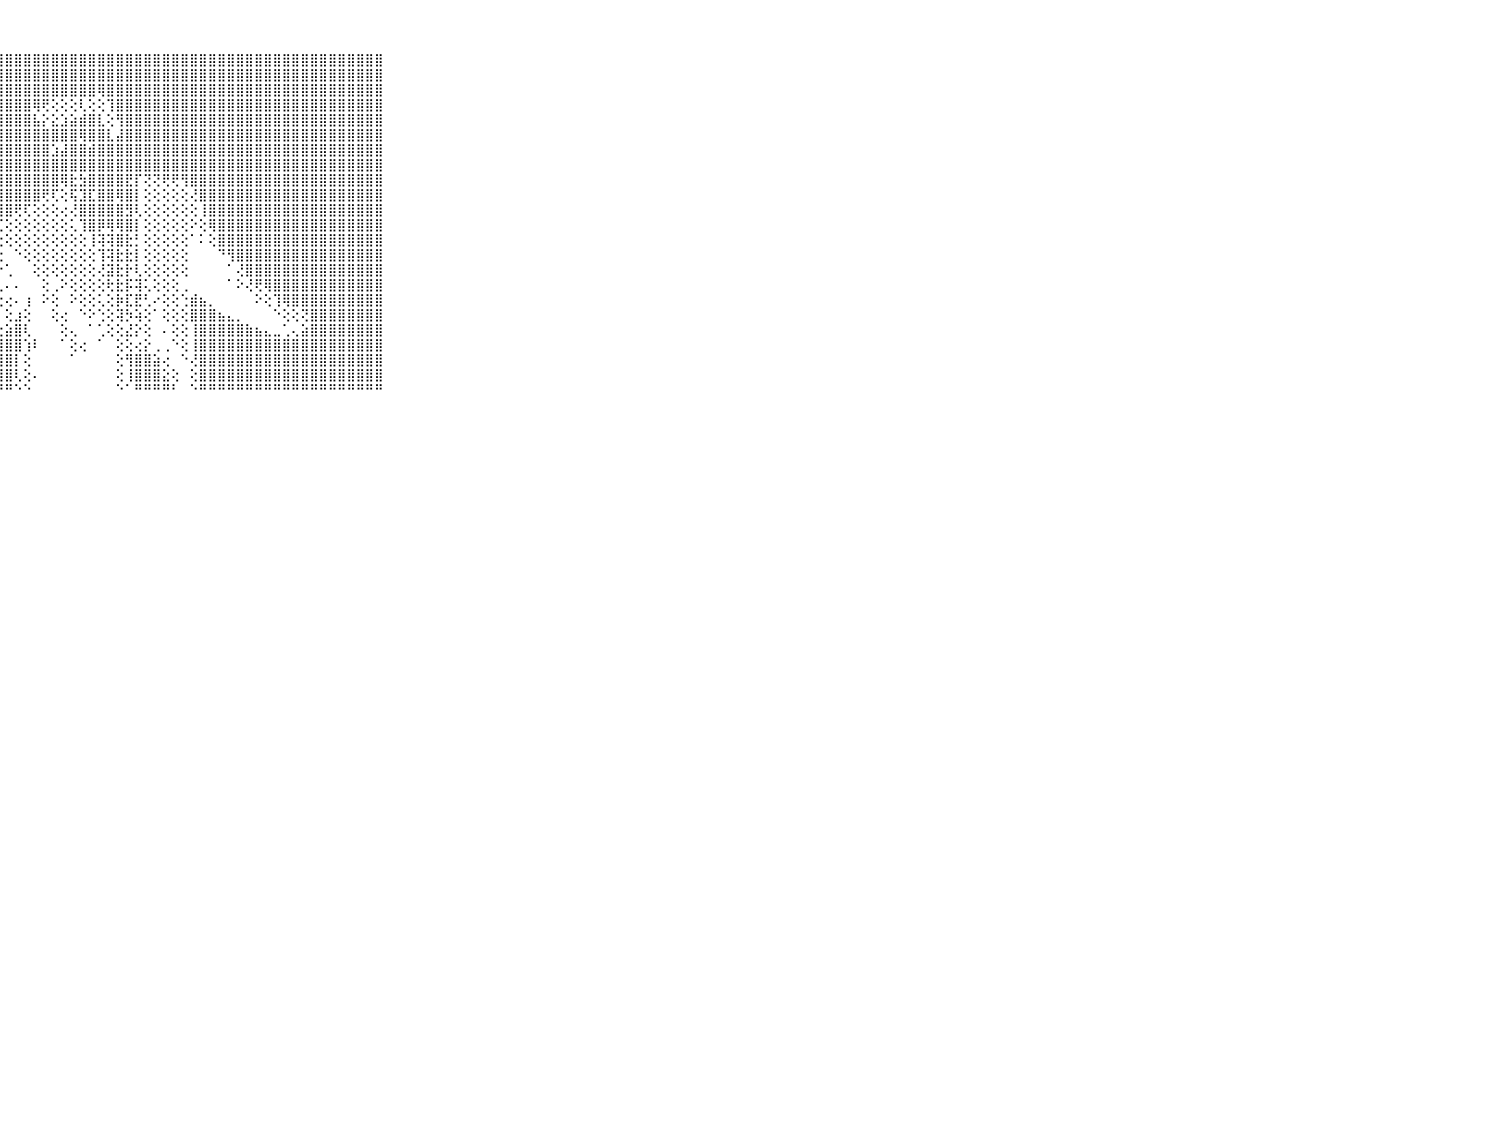

⠀⠀⠀⠀⠀⠀⠀⠀⠀⠀⠀⣿⣿⣿⣿⣿⣿⣿⣿⣿⣿⣿⣿⣿⣿⣿⣿⣿⣿⣿⣿⣿⣿⣿⣿⣿⣿⣿⣿⣿⣿⣿⣿⣿⣿⣿⣿⣿⣿⣿⣿⣿⣿⣿⣿⣿⣿⣿⣿⣿⣿⣿⣿⣿⣿⣿⣿⣿⣿⠀⠀⠀⠀⠀⠀⠀⠀⠀⠀⠀⠀
⠀⠀⠀⠀⠀⠀⠀⠀⠀⠀⠀⣿⣿⣿⣿⣿⣿⣿⣿⣿⣿⣿⣿⣿⣿⣿⣿⣿⣿⣿⣿⣿⣿⣿⣿⣿⣿⣿⣿⣿⣿⣿⣿⣿⣿⣿⣿⣿⣿⣿⣿⣿⣿⣿⣿⣿⣿⣿⣿⣿⣿⣿⣿⣿⣿⣿⣿⣿⣿⠀⠀⠀⠀⠀⠀⠀⠀⠀⠀⠀⠀
⠀⠀⠀⠀⠀⠀⠀⠀⠀⠀⠀⣿⣿⣿⣿⣿⣿⣿⣿⣿⣿⣿⣿⣿⣿⣿⣿⣿⣿⣿⣿⣿⣿⣿⣿⣿⣿⣿⢿⣿⣿⣿⣿⣿⣿⣿⣿⣿⣿⣿⣿⣿⣿⣿⣿⣿⣿⣿⣿⣿⣿⣿⣿⣿⣿⣿⣿⣿⣿⠀⠀⠀⠀⠀⠀⠀⠀⠀⠀⠀⠀
⠀⠀⠀⠀⠀⠀⠀⠀⠀⠀⠀⣿⣿⣿⣿⣿⣿⣿⣿⣿⣿⣿⣿⣿⣿⣿⣿⣿⣿⣿⣿⢿⢟⢕⢕⢕⢇⢕⢕⢹⣿⣿⣿⣿⣿⣿⣿⣿⣿⣿⣿⣿⣿⣿⣿⣿⣿⣿⣿⣿⣿⣿⣿⣿⣿⣿⣿⣿⣿⠀⠀⠀⠀⠀⠀⠀⠀⠀⠀⠀⠀
⠀⠀⠀⠀⠀⠀⠀⠀⠀⠀⠀⣿⣿⣿⣿⣿⣿⣿⣿⣿⣿⣿⣿⣿⣿⣿⣿⣿⣿⣿⣿⣧⡕⣕⣱⣵⣾⣿⣇⢕⢻⣿⣿⣿⣿⣿⣿⣿⣿⣿⣿⣿⣿⣿⣿⣿⣿⣿⣿⣿⣿⣿⣿⣿⣿⣿⣿⣿⣿⠀⠀⠀⠀⠀⠀⠀⠀⠀⠀⠀⠀
⠀⠀⠀⠀⠀⠀⠀⠀⠀⠀⠀⣿⣿⣿⣿⣿⣿⣿⣿⣿⣿⣿⣿⣿⣿⣿⣿⣿⣿⣿⣿⣿⣿⣿⣿⣿⢿⣿⣿⣇⣼⣿⣿⣿⣿⣿⣿⣿⣿⣿⣿⣿⣿⣿⣿⣿⣿⣿⣿⣿⣿⣿⣿⣿⣿⣿⣿⣿⣿⠀⠀⠀⠀⠀⠀⠀⠀⠀⠀⠀⠀
⠀⠀⠀⠀⠀⠀⠀⠀⠀⠀⠀⣿⣿⣿⣿⣿⣿⣿⣿⣿⣿⣿⣿⣿⣿⣿⣿⣿⣿⣿⣿⣿⣿⣱⣼⣿⣿⣾⣿⣿⣿⣿⣿⣿⣿⣿⣿⣿⣿⣿⣿⣿⣿⣿⣿⣿⣿⣿⣿⣿⣿⣿⣿⣿⣿⣿⣿⣿⣿⠀⠀⠀⠀⠀⠀⠀⠀⠀⠀⠀⠀
⠀⠀⠀⠀⠀⠀⠀⠀⠀⠀⠀⣿⣿⣿⣿⣿⣿⣿⣿⣿⣿⣿⣿⣿⣿⣿⣿⣿⣿⣿⣿⣿⣿⣿⣿⣿⣿⣿⣿⣿⣿⣿⣿⣿⣿⣿⣿⣿⣿⣿⣿⣿⣿⣿⣿⣿⣿⣿⣿⣿⣿⣿⣿⣿⣿⣿⣿⣿⣿⠀⠀⠀⠀⠀⠀⠀⠀⠀⠀⠀⠀
⠀⠀⠀⠀⠀⠀⠀⠀⠀⠀⠀⣿⣿⣿⣿⣿⣿⣿⣿⣿⣿⣿⣿⣿⣿⣿⣿⣿⣿⣿⣿⣿⣿⣿⢿⣗⣳⣿⣿⣿⣿⣟⡏⢝⢝⢟⢟⢻⣿⣿⣿⣿⣿⣿⣿⣿⣿⣿⣿⣿⣿⣿⣿⣿⣿⣿⣿⣿⣿⠀⠀⠀⠀⠀⠀⠀⠀⠀⠀⠀⠀
⠀⠀⠀⠀⠀⠀⠀⠀⠀⠀⠀⣿⣿⣿⣿⣿⣿⣿⣿⣿⣿⣿⣿⣿⣿⣿⣿⣿⣿⣿⣿⣿⢟⢏⢕⢯⣹⣏⣿⣿⢿⣿⡇⢕⢕⢕⢕⢕⢜⣿⣿⣿⣿⣿⣿⣿⣿⣿⣿⣿⣿⣿⣿⣿⣿⣿⣿⣿⣿⠀⠀⠀⠀⠀⠀⠀⠀⠀⠀⠀⠀
⠀⠀⠀⠀⠀⠀⠀⠀⠀⠀⠀⣿⣿⣿⣿⣿⣿⣿⣿⣿⣿⣿⣿⣿⣿⣿⣿⣿⣿⢟⢏⢕⢕⢕⢔⢜⣿⣿⣿⣿⣿⣻⢇⢕⢕⢕⢕⢕⢕⢸⣿⣿⣿⣿⣿⣿⣿⣿⣿⣿⣿⣿⣿⣿⣿⣿⣿⣿⣿⠀⠀⠀⠀⠀⠀⠀⠀⠀⠀⠀⠀
⠀⠀⠀⠀⠀⠀⠀⠀⠀⠀⠀⣿⣿⣿⣿⣿⣿⣿⣿⣿⣿⣿⣿⣿⣿⣿⡟⢏⢕⢕⢕⢕⢕⢕⢕⢅⢹⣿⡿⢿⢿⣿⡇⢕⢕⢕⢕⢕⠕⢕⢿⣿⣿⣿⣿⣿⣿⣿⣿⣿⣿⣿⣿⣿⣿⣿⣿⣿⣿⠀⠀⠀⠀⠀⠀⠀⠀⠀⠀⠀⠀
⠀⠀⠀⠀⠀⠀⠀⠀⠀⠀⠀⣿⣿⣿⣿⣿⣿⣿⣿⣿⣿⣿⣿⣿⣿⣿⡇⢕⢕⢕⢕⢕⢕⢕⢕⢕⢕⢸⢽⢽⣿⣗⡃⢕⢕⢕⢕⢕⠁⠅⢕⣿⣿⣿⣿⣿⣿⣿⣿⣿⣿⣿⣿⣿⣿⣿⣿⣿⣿⠀⠀⠀⠀⠀⠀⠀⠀⠀⠀⠀⠀
⠀⠀⠀⠀⠀⠀⠀⠀⠀⠀⠀⣿⣿⣿⣿⣿⣿⣿⣿⣿⣿⣿⣿⣿⣿⣿⡇⢕⠀⠑⢕⢕⢕⢕⢕⢕⢕⢕⢹⢽⣗⣗⡇⢕⢕⢕⢕⢕⠀⠀⠀⠙⢻⣿⣿⣿⣿⣿⣿⣿⣿⣿⣿⣿⣿⣿⣿⣿⣿⠀⠀⠀⠀⠀⠀⠀⠀⠀⠀⠀⠀
⠀⠀⠀⠀⠀⠀⠀⠀⠀⠀⠀⣿⣿⣿⣿⣿⣿⣿⣿⣿⣿⣿⣿⣿⣿⡟⠑⠑⢁⠀⠀⢕⢕⢕⢕⢕⢕⢕⢜⣽⣗⡗⢇⢕⢕⢕⢕⢕⠀⠀⠀⠀⠁⢜⣿⣿⣿⣿⣿⣿⣿⣿⣿⣿⣿⣿⣿⣿⣿⠀⠀⠀⠀⠀⠀⠀⠀⠀⠀⠀⠀
⠀⠀⠀⠀⠀⠀⠀⠀⠀⠀⠀⣿⣿⣿⣿⣿⣿⣿⣿⣿⣿⣿⣿⣿⣿⠇⠐⢀⠄⠄⠀⠀⢕⢀⠕⢕⢕⢕⢕⢗⣗⡯⢽⢅⢕⢕⢕⢀⠀⠀⠀⠀⠁⠕⢜⢟⢿⣿⣿⣿⣿⣿⣿⣿⣿⣿⣿⣿⣿⠀⠀⠀⠀⠀⠀⠀⠀⠀⠀⠀⠀
⠀⠀⠀⠀⠀⠀⠀⠀⠀⠀⠀⣿⣿⣿⣿⣿⣿⣿⣿⣿⣿⣿⣿⣿⢇⠔⢅⢐⢔⠄⢰⠀⠕⢕⠀⠕⢕⢕⢅⢕⡷⣏⣟⢃⠔⢕⢕⢑⣾⣦⡀⠀⠀⠀⠀⠕⢕⢹⢿⣿⣿⣿⣿⣿⣿⣿⣿⣿⣿⠀⠀⠀⠀⠀⠀⠀⠀⠀⠀⠀⠀
⠀⠀⠀⠀⠀⠀⠀⠀⠀⠀⠀⣿⣿⣿⣿⣿⣿⣿⣿⣿⣿⣿⣿⢟⢅⠄⠀⠄⢕⣰⢕⠀⠀⢕⢔⠀⠑⠕⢑⢕⢽⡳⢵⢕⠁⢕⢕⢕⣿⣿⣿⣦⣄⡀⠀⠀⠀⠑⢕⢕⢝⣿⣿⣿⣿⣿⣿⣿⣿⠀⠀⠀⠀⠀⠀⠀⠀⠀⠀⠀⠀
⠀⠀⠀⠀⠀⠀⠀⠀⠀⠀⠀⣿⣿⣿⣿⣿⣿⣿⣿⣿⣿⣿⡯⠕⠐⢄⢕⢕⣵⣿⢇⠀⠀⠀⢕⢄⠀⠁⢁⢕⢕⣜⡕⢕⠀⠄⢕⢕⢸⣿⣿⣿⣿⣿⣷⣦⣄⣀⢁⢄⣵⣿⣿⣿⣿⣿⣿⣿⣿⠀⠀⠀⠀⠀⠀⠀⠀⠀⠀⠀⠀
⠀⠀⠀⠀⠀⠀⠀⠀⠀⠀⠀⣿⣿⣿⣿⣿⣿⣿⣿⣿⣿⢟⠑⢅⢅⢔⢕⣼⣿⣿⢱⠇⠀⠀⠁⢕⢔⠀⠁⠀⢕⢕⢔⡕⢀⢀⠑⢕⢸⣿⣿⣿⣿⣿⣿⣿⣿⣿⣿⣿⣿⣿⣿⣿⣿⣿⣿⣿⣿⠀⠀⠀⠀⠀⠀⠀⠀⠀⠀⠀⠀
⠀⠀⠀⠀⠀⠀⠀⠀⠀⠀⠀⣿⣿⣿⣿⣿⣿⣿⣿⡿⠏⠁⢔⢕⢕⢕⣾⣿⣿⡇⢕⠀⠀⠀⠀⠁⠀⠀⠀⠀⢕⢻⣿⣿⣵⢔⠀⠑⢜⣿⣿⣿⣿⣿⣿⣿⣿⣿⣿⣿⣿⣿⣿⣿⣿⣿⣿⣿⣿⠀⠀⠀⠀⠀⠀⠀⠀⠀⠀⠀⠀
⠀⠀⠀⠀⠀⠀⠀⠀⠀⠀⠀⣿⣿⣿⣿⣿⣿⣿⣿⢕⠀⠀⢕⢕⣱⣿⣿⣿⣿⢇⢕⠄⠀⠀⠀⠀⠀⠀⠀⠀⢕⢸⣿⣿⣿⣕⢕⠀⢕⣿⣿⣿⣿⣿⣿⣿⣿⣿⣿⣿⣿⣿⣿⣿⣿⣿⣿⣿⣿⠀⠀⠀⠀⠀⠀⠀⠀⠀⠀⠀⠀
⠀⠀⠀⠀⠀⠀⠀⠀⠀⠀⠀⠛⠛⠛⠛⠛⠛⠛⠛⠑⠐⠀⠁⠑⠛⠛⠛⠛⠛⠑⠑⠀⠀⠀⠀⠀⠀⠀⠀⠀⠑⠁⠛⠛⠛⠛⠃⠀⠑⠛⠛⠛⠛⠛⠛⠛⠛⠛⠛⠛⠛⠛⠛⠛⠛⠛⠛⠛⠛⠀⠀⠀⠀⠀⠀⠀⠀⠀⠀⠀⠀